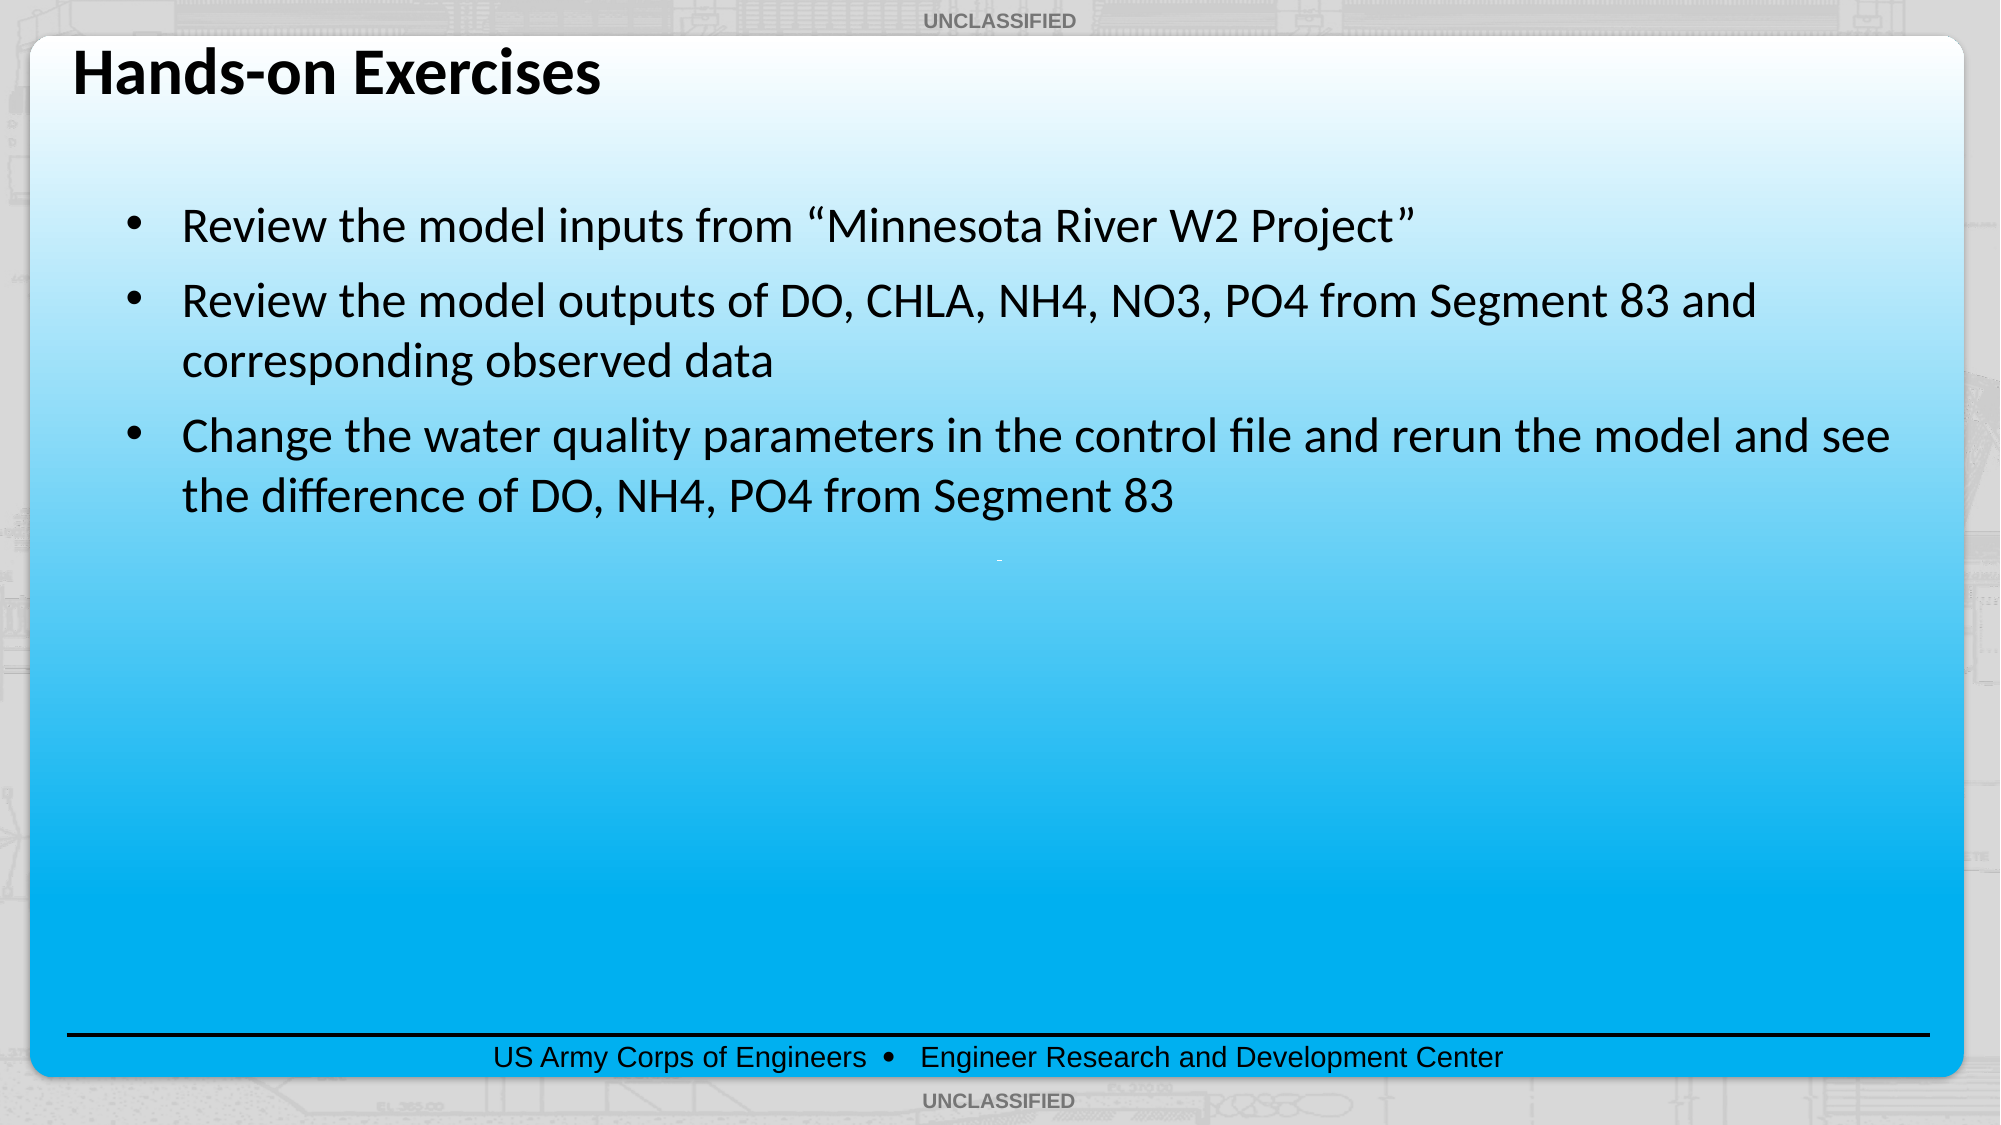

# Hands-on Exercises
Review the model inputs from “Minnesota River W2 Project”
Review the model outputs of DO, CHLA, NH4, NO3, PO4 from Segment 83 and corresponding observed data
Change the water quality parameters in the control file and rerun the model and see the difference of DO, NH4, PO4 from Segment 83